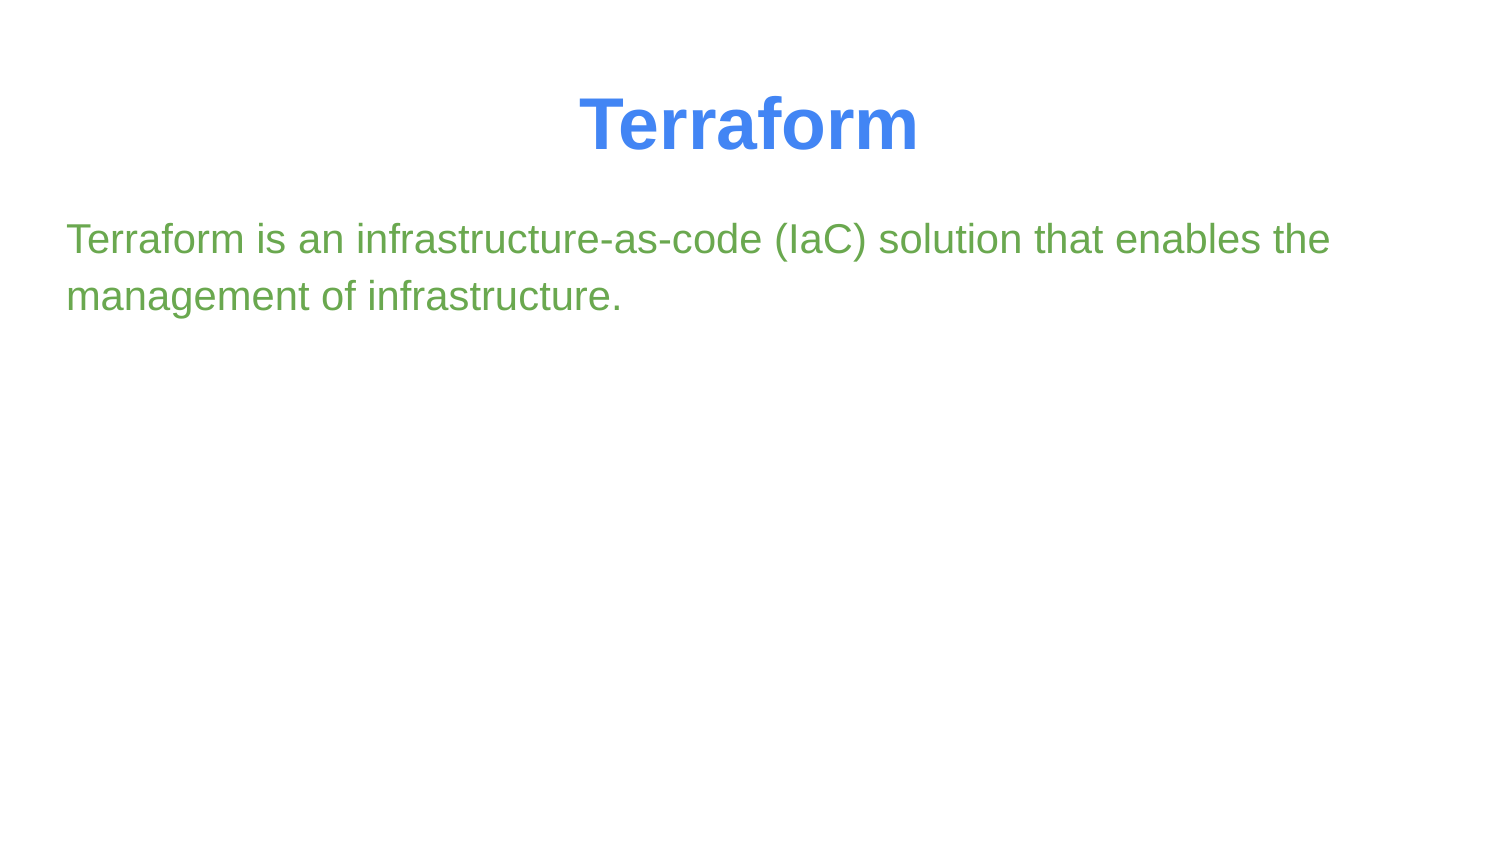

# Terraform
Terraform is an infrastructure-as-code (IaC) solution that enables the management of infrastructure.